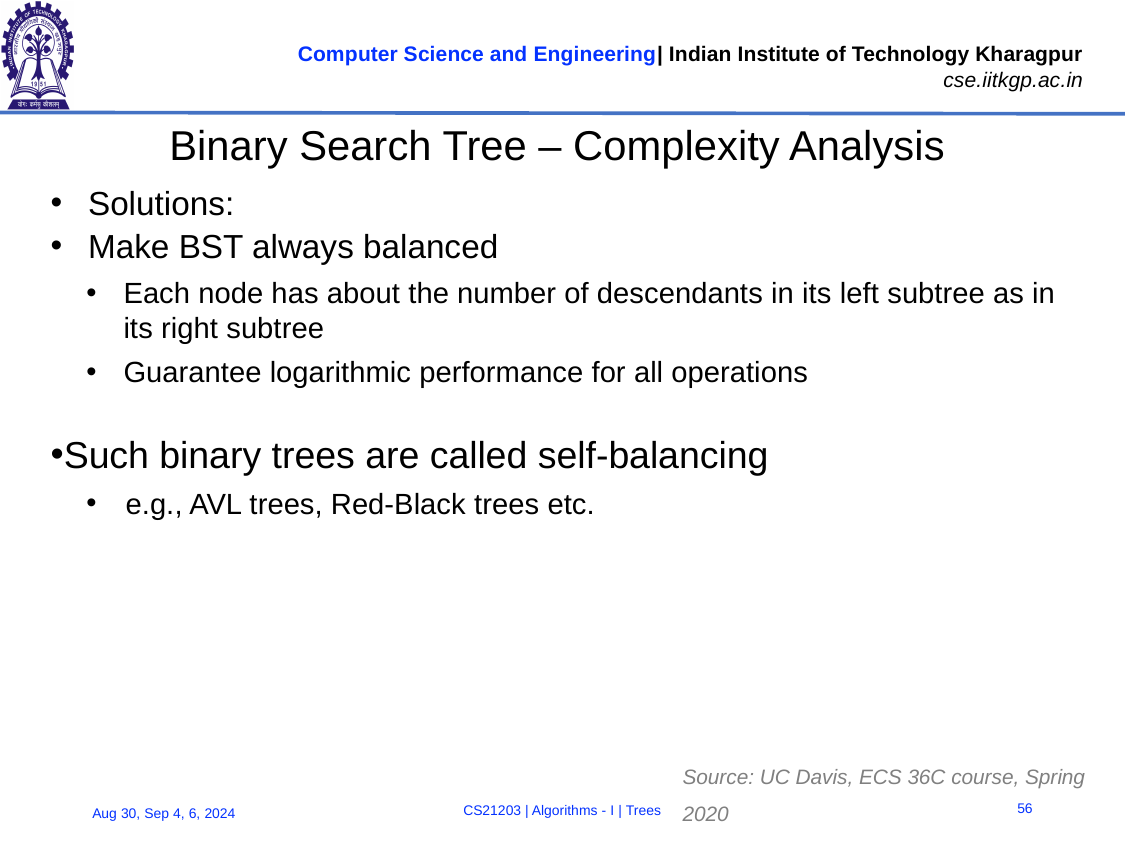

# Binary Search Tree – Complexity Analysis
Solutions:
Make BST always balanced
Each node has about the number of descendants in its left subtree as in its right subtree
Guarantee logarithmic performance for all operations

Such binary trees are called self-balancing
e.g., AVL trees, Red-Black trees etc.
Source: UC Davis, ECS 36C course, Spring 2020
56
CS21203 | Algorithms - I | Trees
Aug 30, Sep 4, 6, 2024